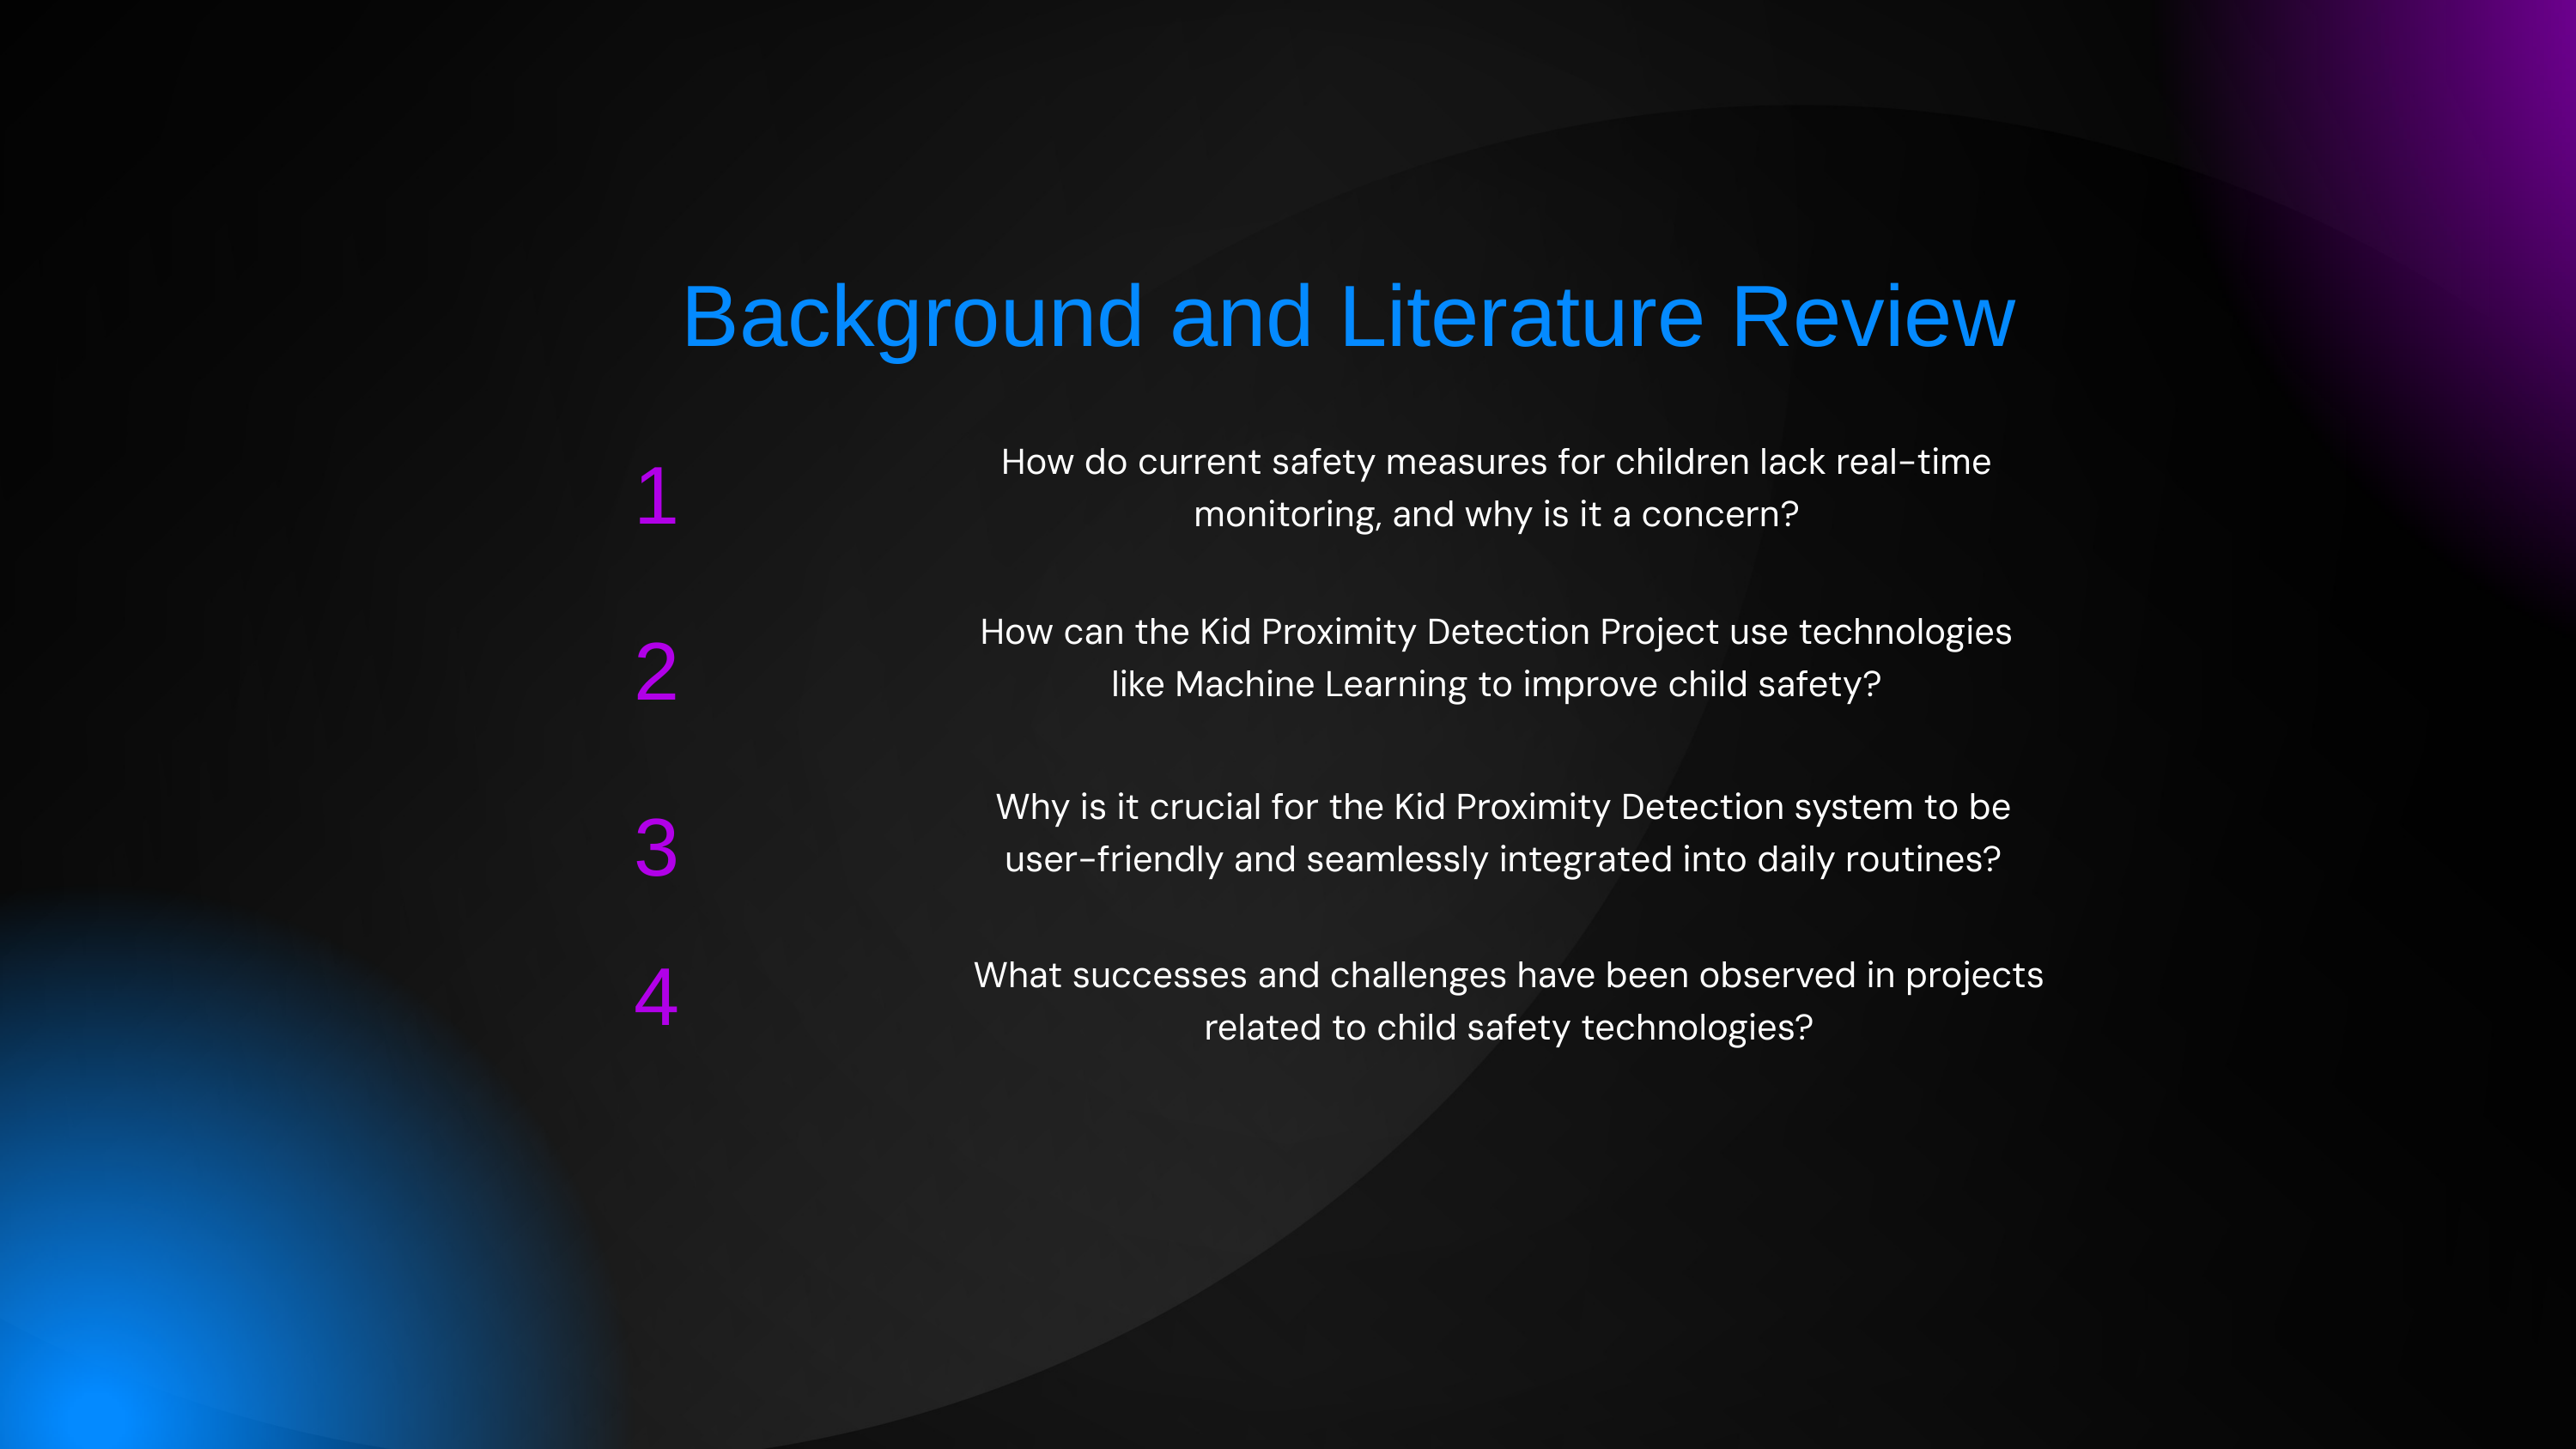

Background and Literature Review
1
How do current safety measures for children lack real-time monitoring, and why is it a concern?
How can the Kid Proximity Detection Project use technologies like Machine Learning to improve child safety?
2
Why is it crucial for the Kid Proximity Detection system to be user-friendly and seamlessly integrated into daily routines?
3

4
What successes and challenges have been observed in projects related to child safety technologies?